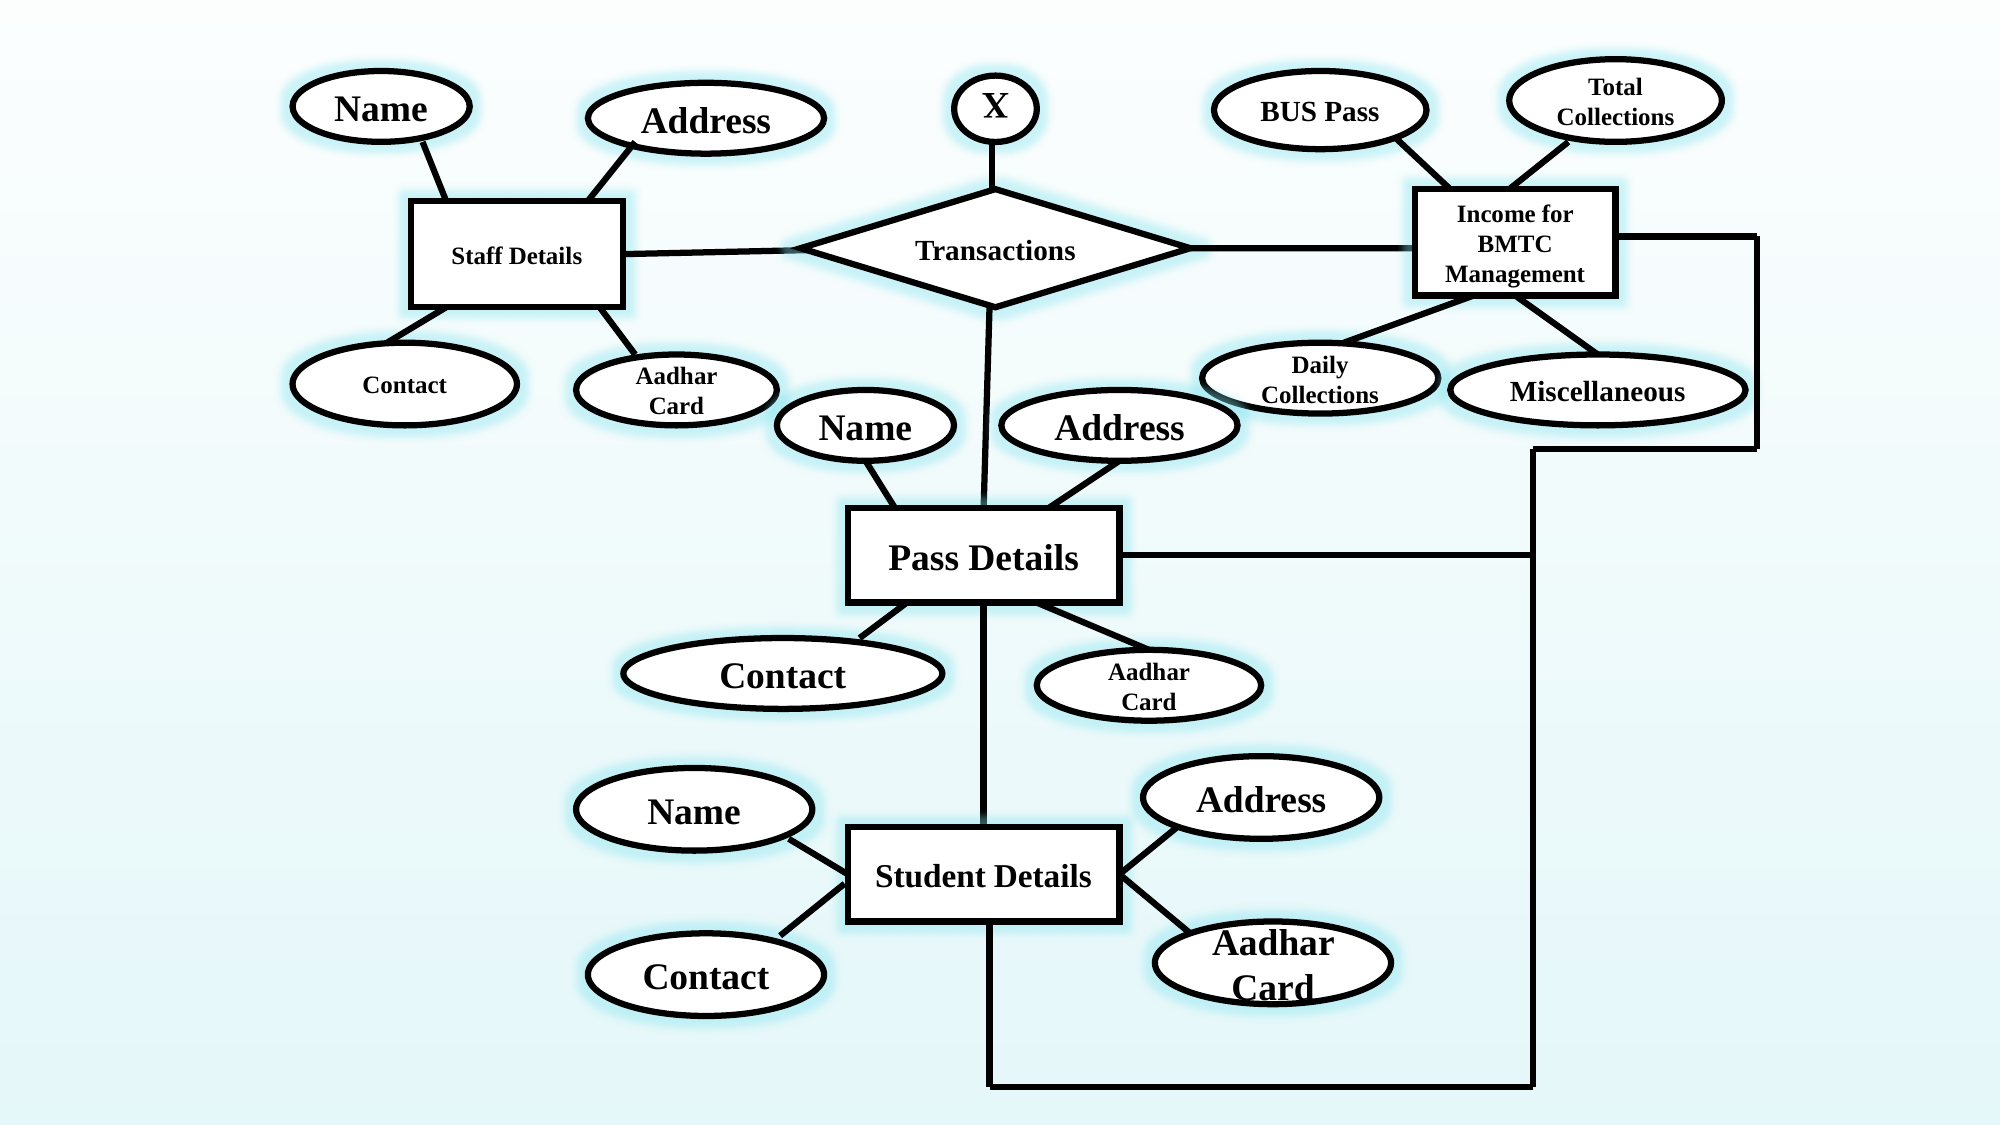

Total Collections
Name
BUS Pass
X
Address
Transactions
Income for BMTC Management
Staff Details
Contact
Daily Collections
Aadhar Card
Miscellaneous
Name
Address
Pass Details
Contact
Aadhar Card
Address
Name
Student Details
Aadhar Card
Contact